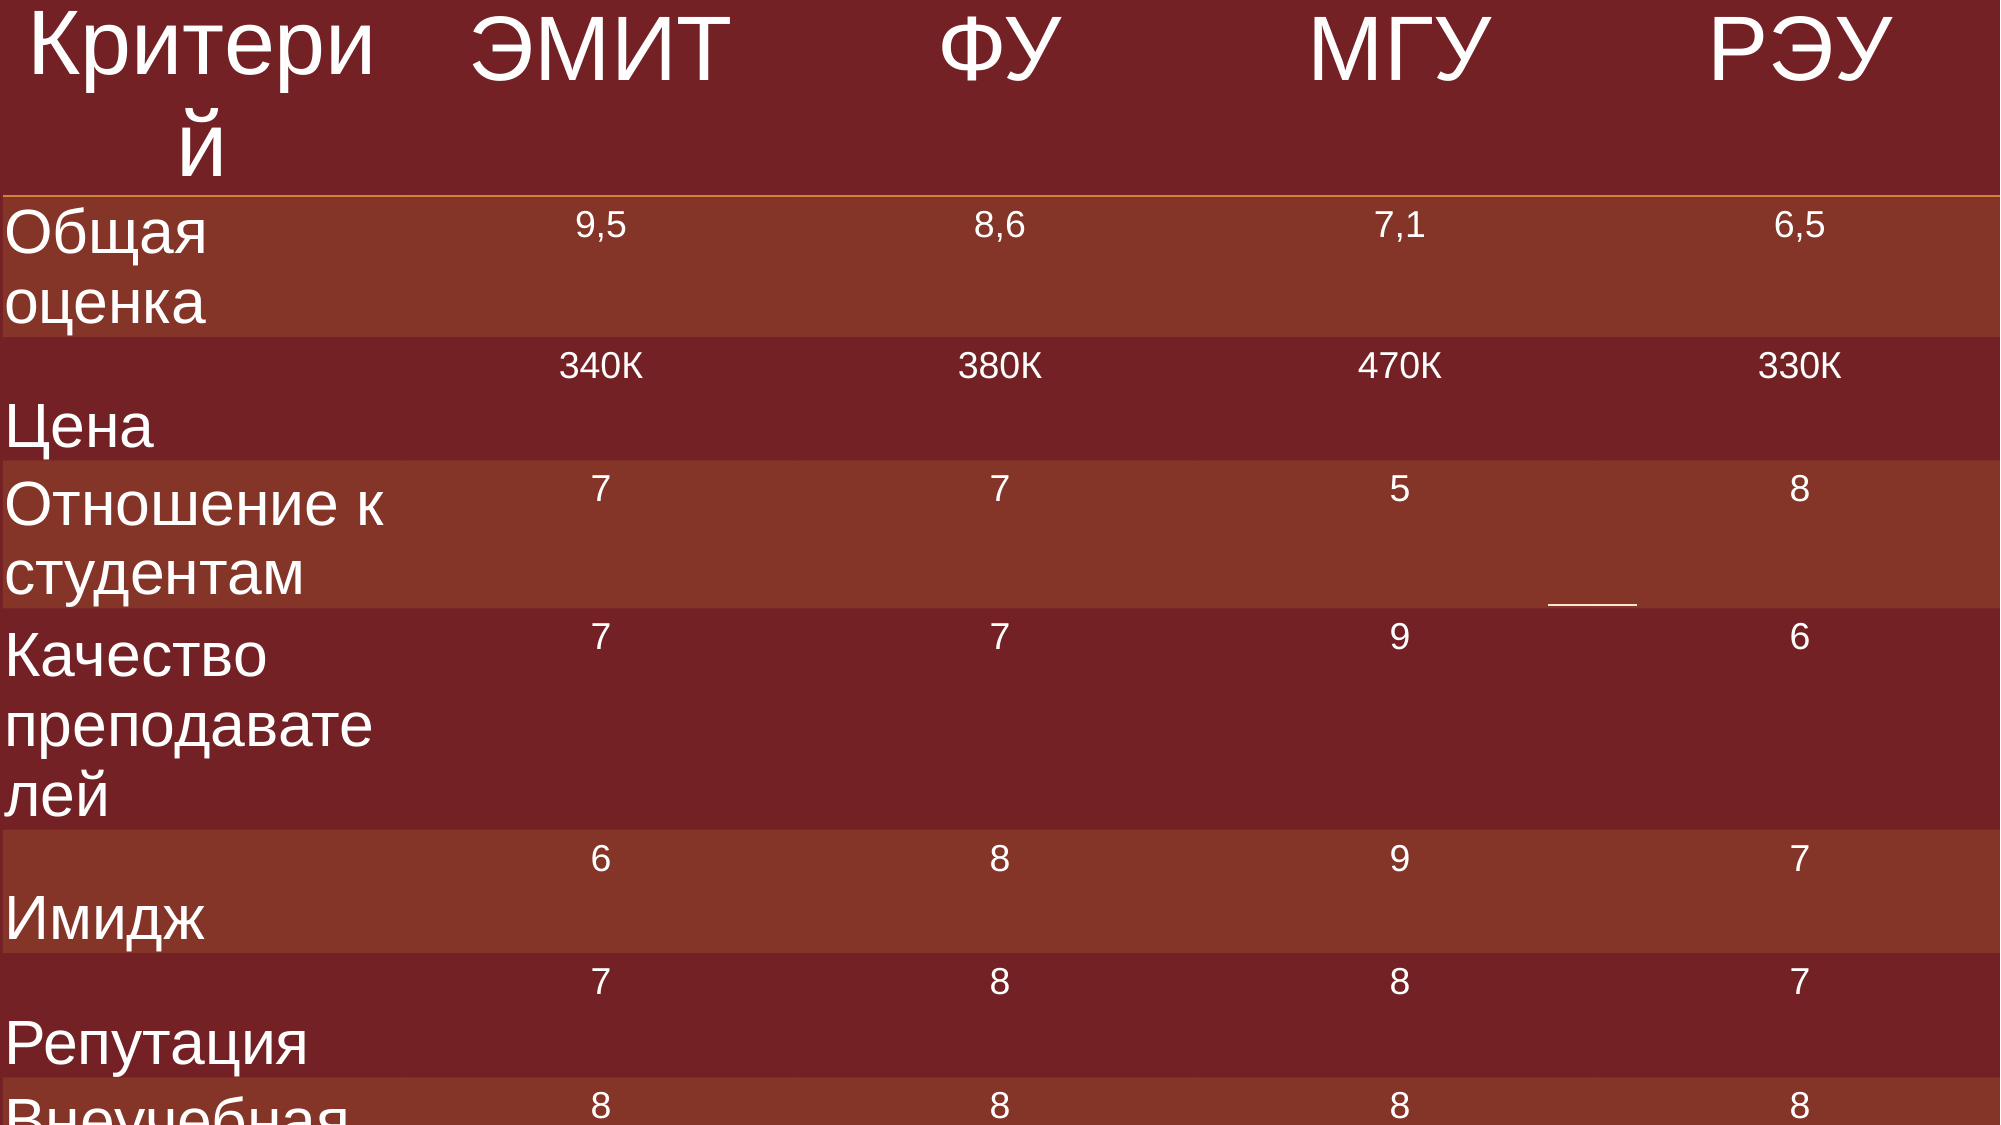

| Критерий | ЭМИТ | ФУ | МГУ | РЭУ |
| --- | --- | --- | --- | --- |
| Общая оценка | 9,5 | 8,6 | 7,1 | 6,5 |
| Цена | 340К | 380К | 470К | 330К |
| Отношение к студентам | 7 | 7 | 5 | 8 |
| Качество преподавателей | 7 | 7 | 9 | 6 |
| Имидж | 6 | 8 | 9 | 7 |
| Репутация | 7 | 8 | 8 | 7 |
| Внеучебная жизнь | 8 | 8 | 8 | 8 |
#